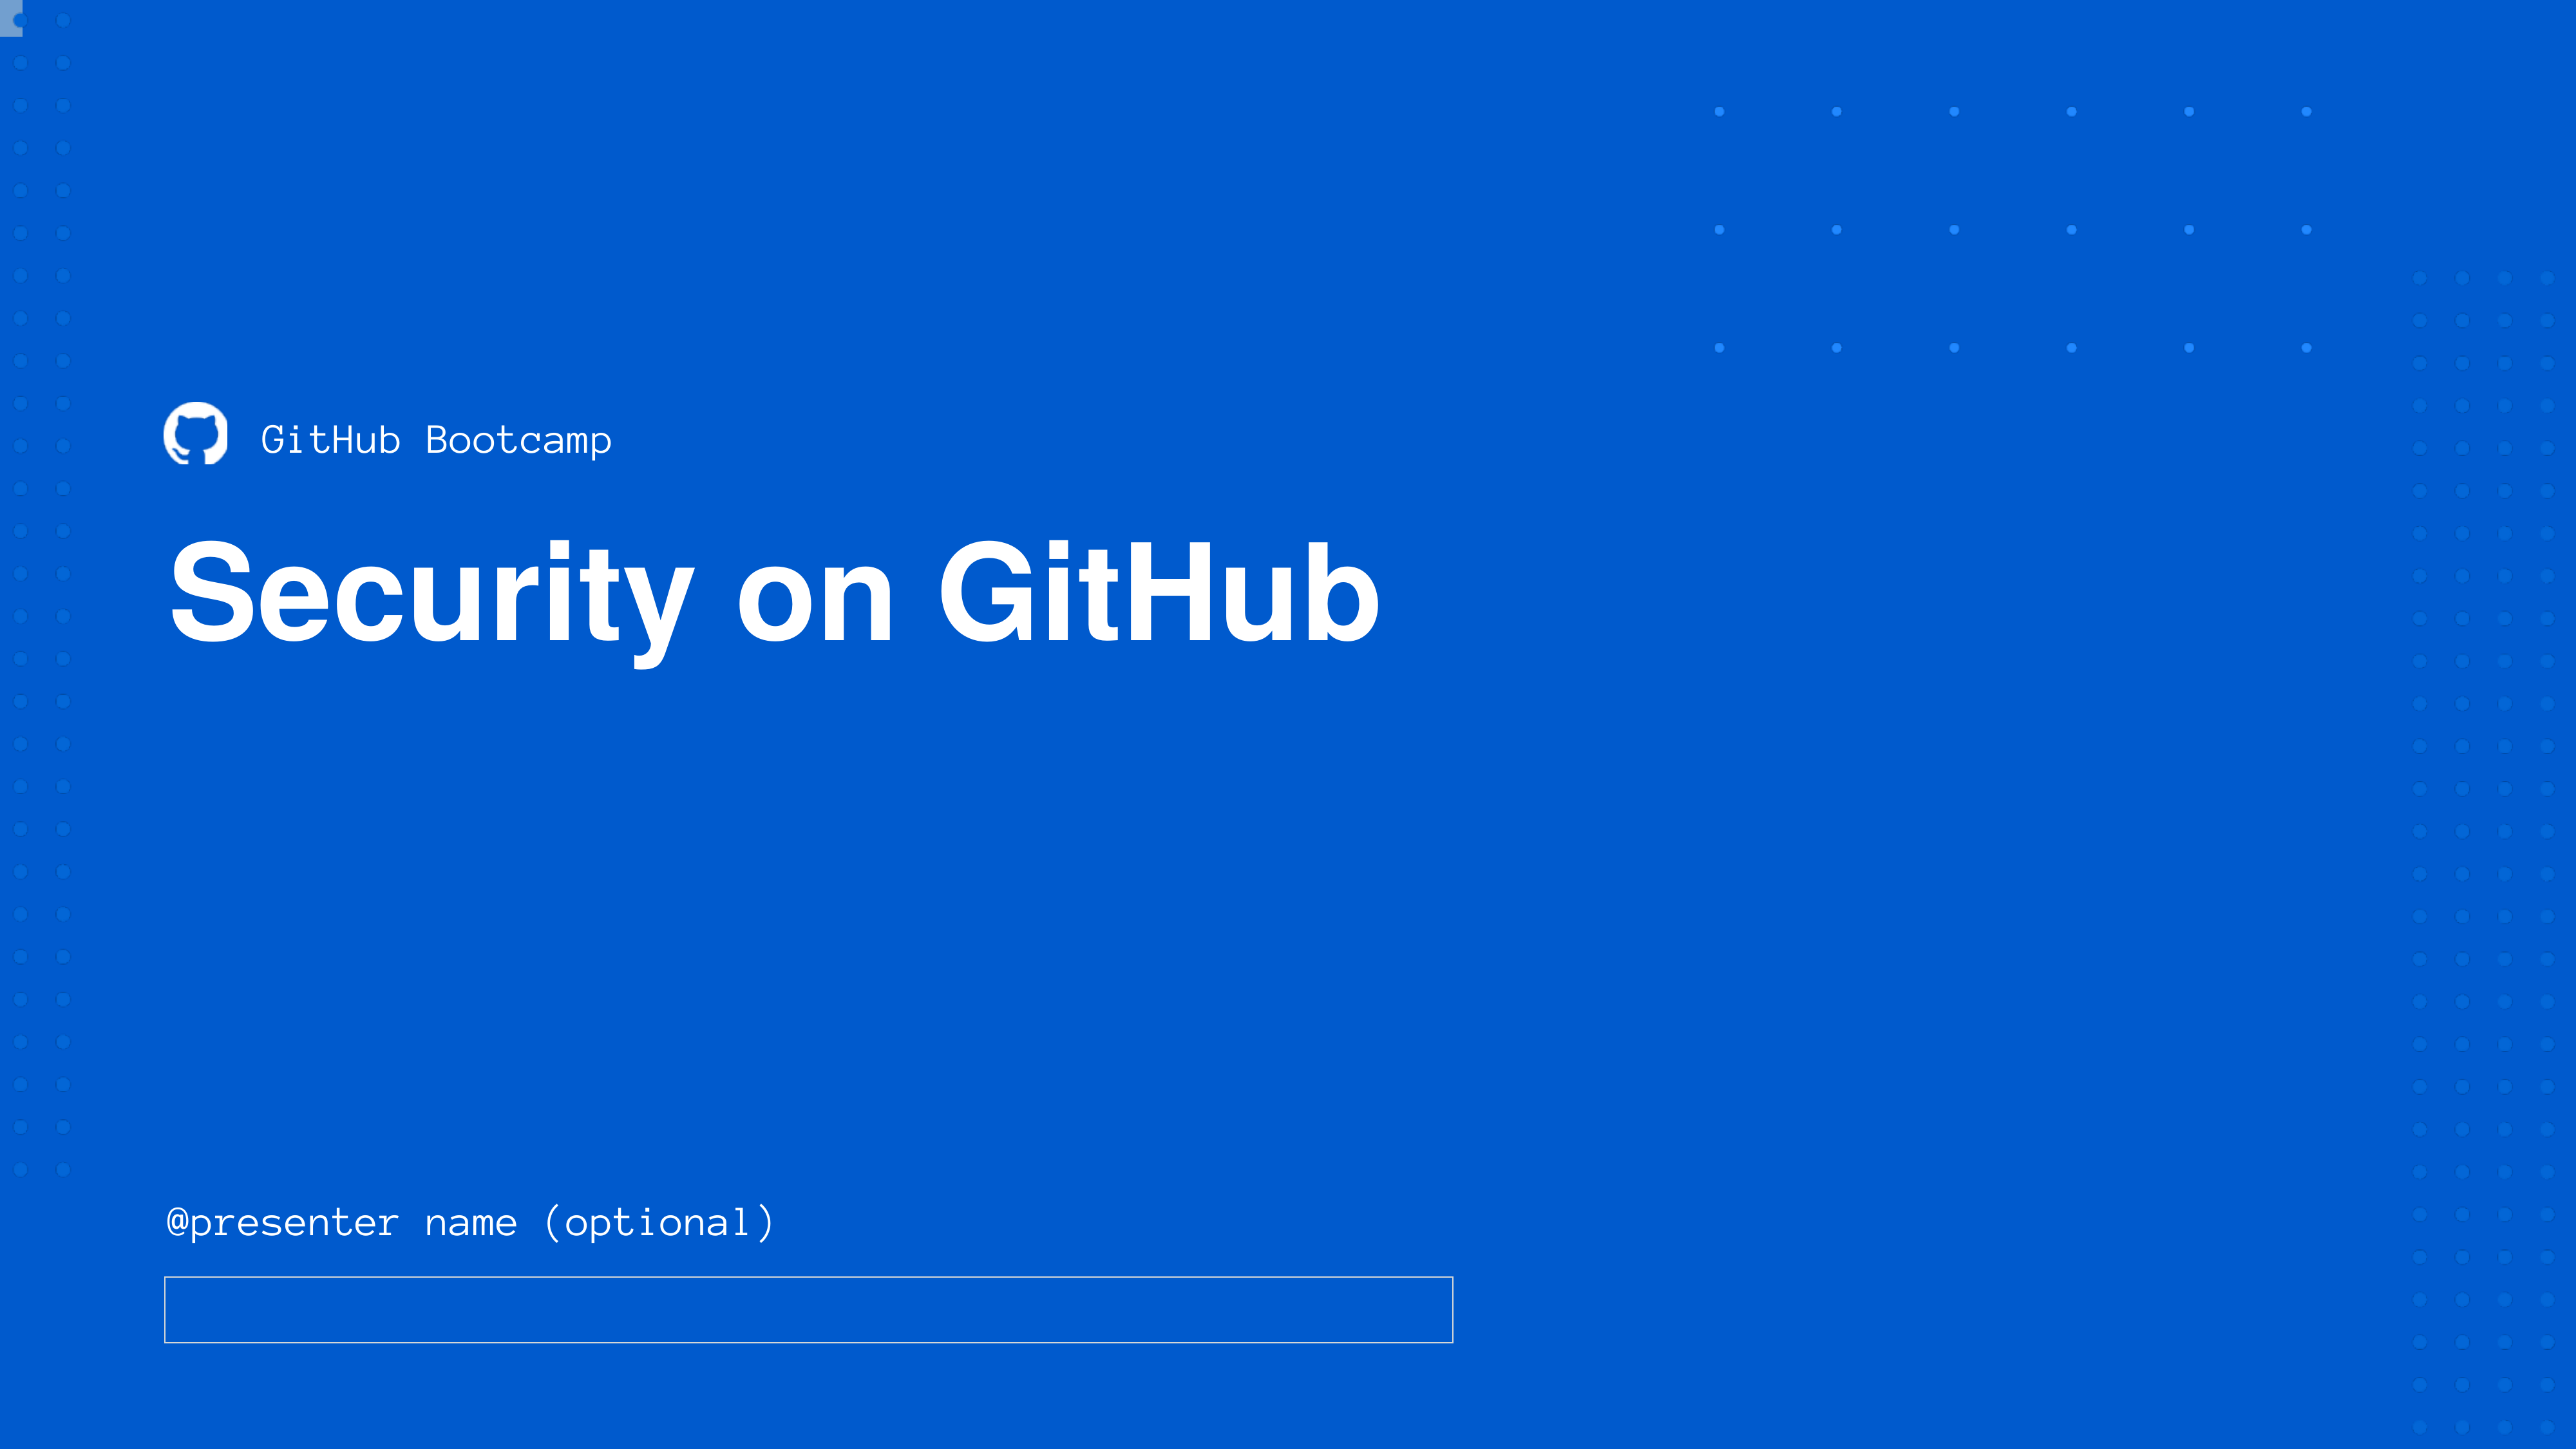

GitHub Bootcamp
# Security on GitHub
@presenter name (optional)